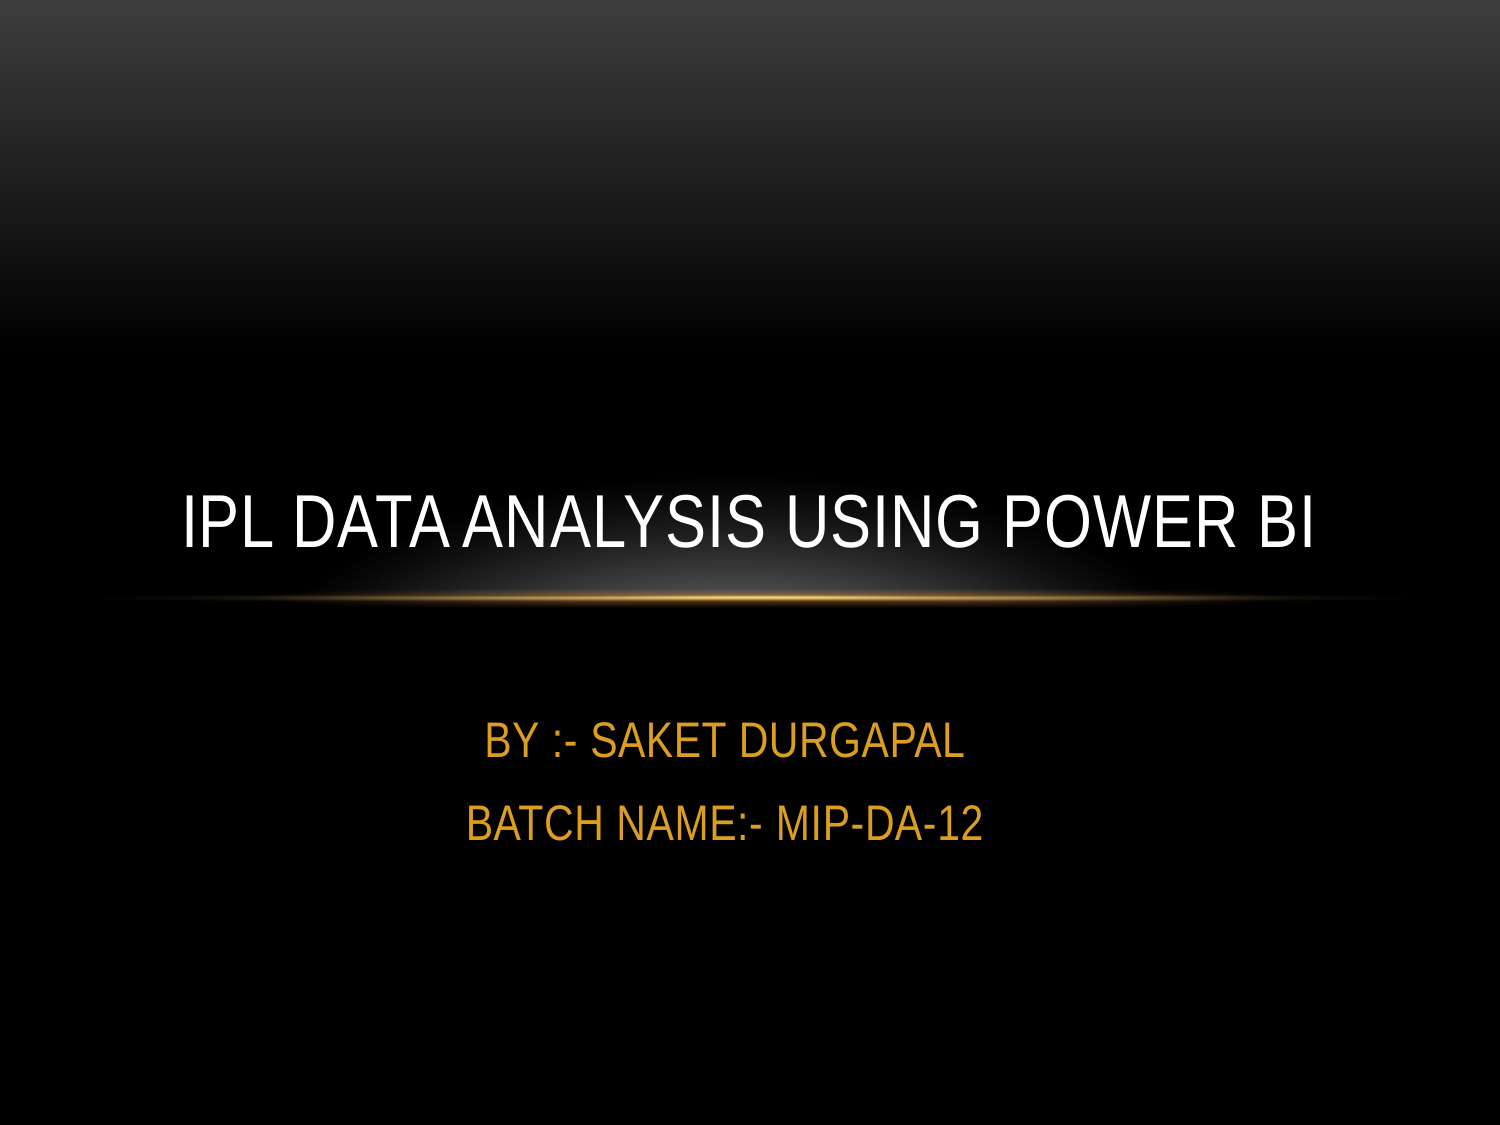

# IPL DATA Analysis using power bi
BY :- SAKET DURGAPAL
BATCH NAME:- MIP-DA-12